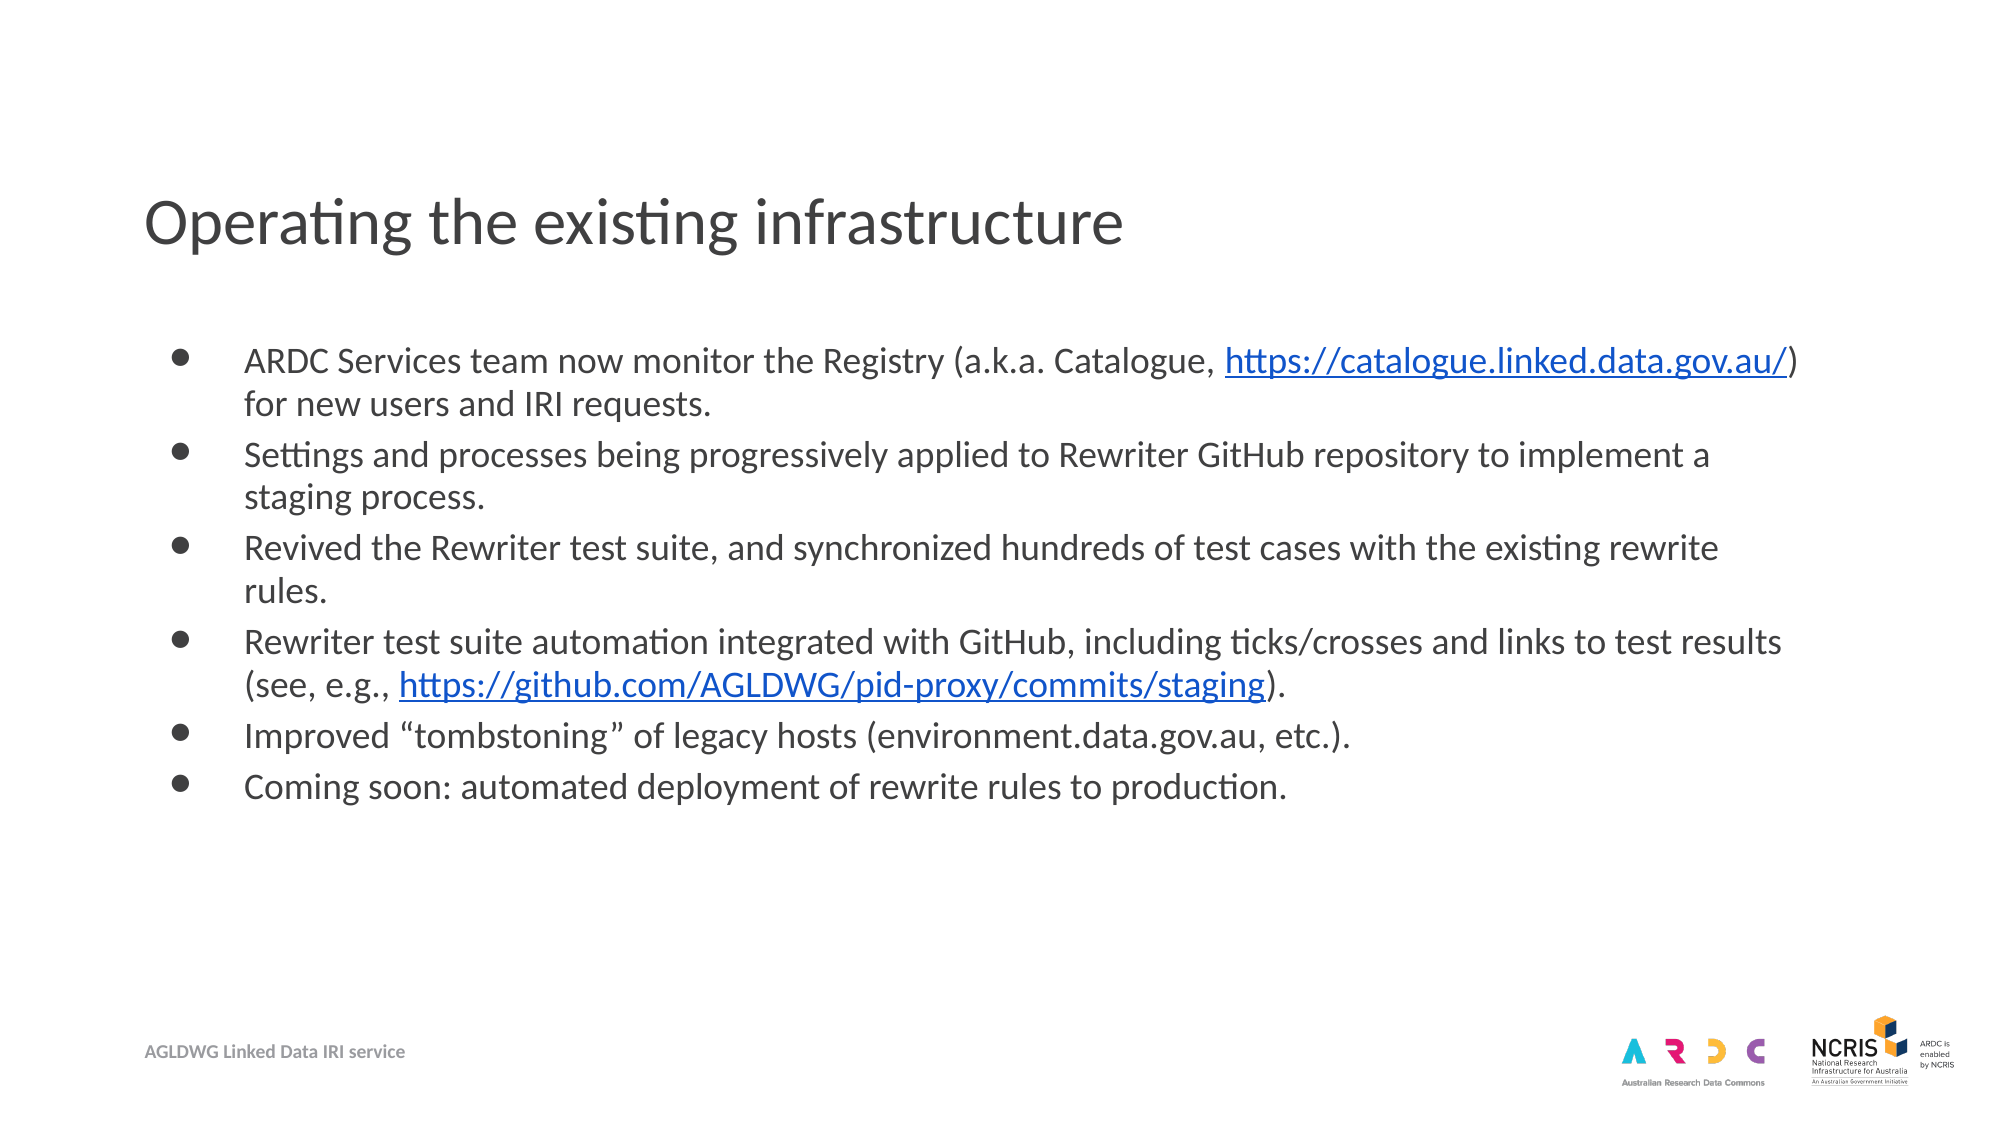

Operating the existing infrastructure
ARDC Services team now monitor the Registry (a.k.a. Catalogue, https://catalogue.linked.data.gov.au/) for new users and IRI requests.
Settings and processes being progressively applied to Rewriter GitHub repository to implement a staging process.
Revived the Rewriter test suite, and synchronized hundreds of test cases with the existing rewrite rules.
Rewriter test suite automation integrated with GitHub, including ticks/crosses and links to test results (see, e.g., https://github.com/AGLDWG/pid-proxy/commits/staging).
Improved “tombstoning” of legacy hosts (environment.data.gov.au, etc.).
Coming soon: automated deployment of rewrite rules to production.
AGLDWG Linked Data IRI service